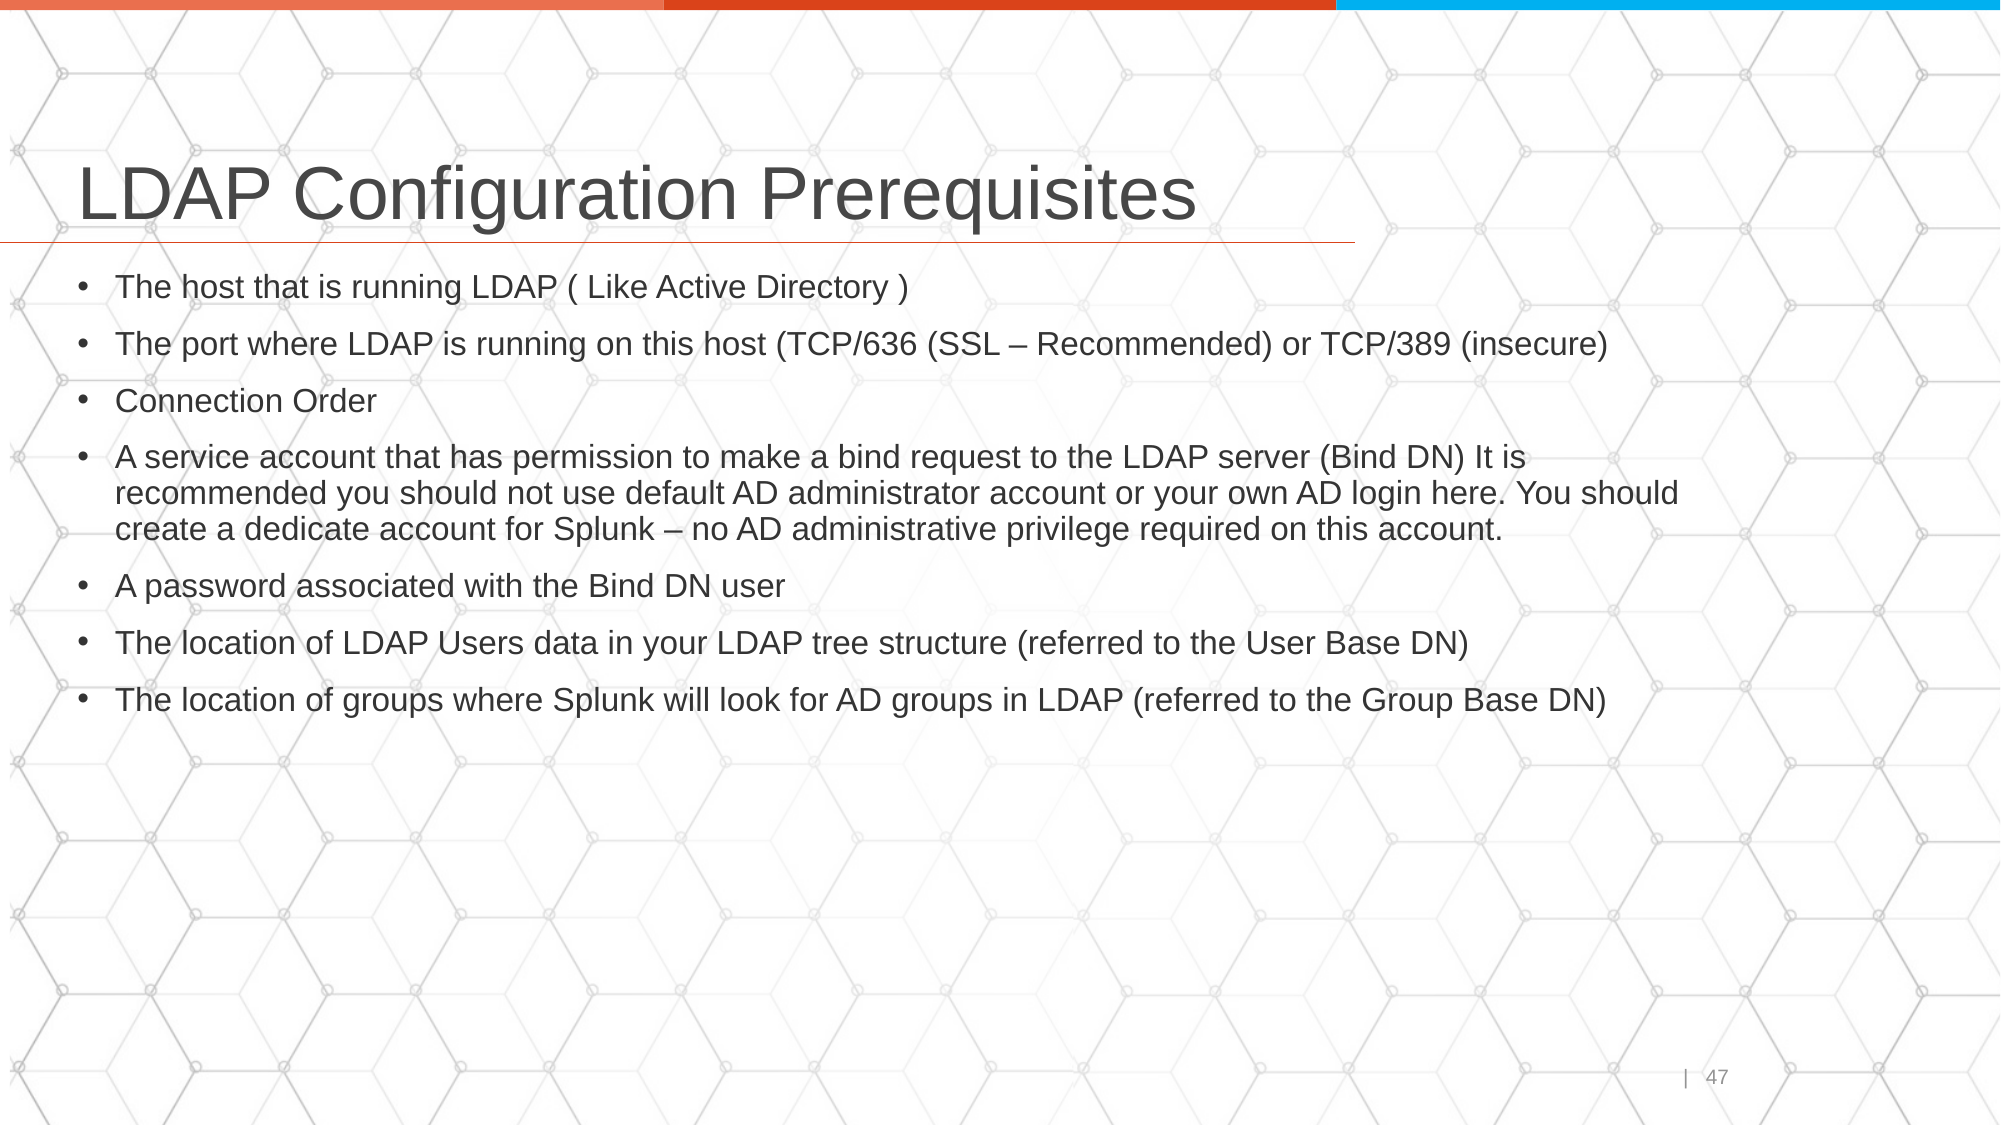

# LDAP Configuration Prerequisites
The host that is running LDAP ( Like Active Directory )
The port where LDAP is running on this host (TCP/636 (SSL – Recommended) or TCP/389 (insecure)
Connection Order
A service account that has permission to make a bind request to the LDAP server (Bind DN) It is recommended you should not use default AD administrator account or your own AD login here. You should create a dedicate account for Splunk – no AD administrative privilege required on this account.
A password associated with the Bind DN user
The location of LDAP Users data in your LDAP tree structure (referred to the User Base DN)
The location of groups where Splunk will look for AD groups in LDAP (referred to the Group Base DN)

|   47